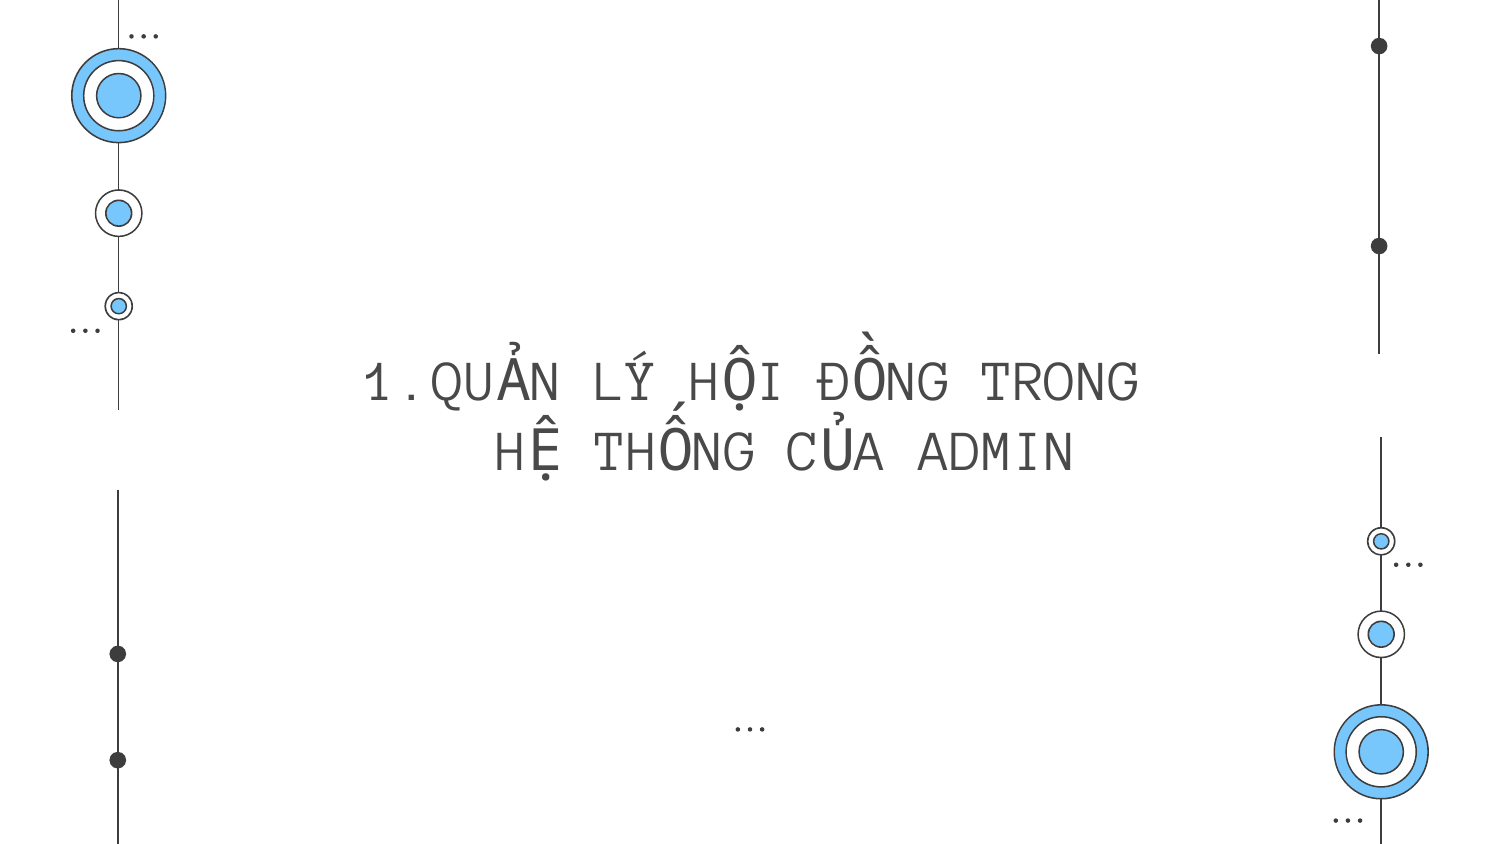

# QUẢN LÝ HỘI ĐỒNG TRONG HỆ THỐNG CỦA ADMIN